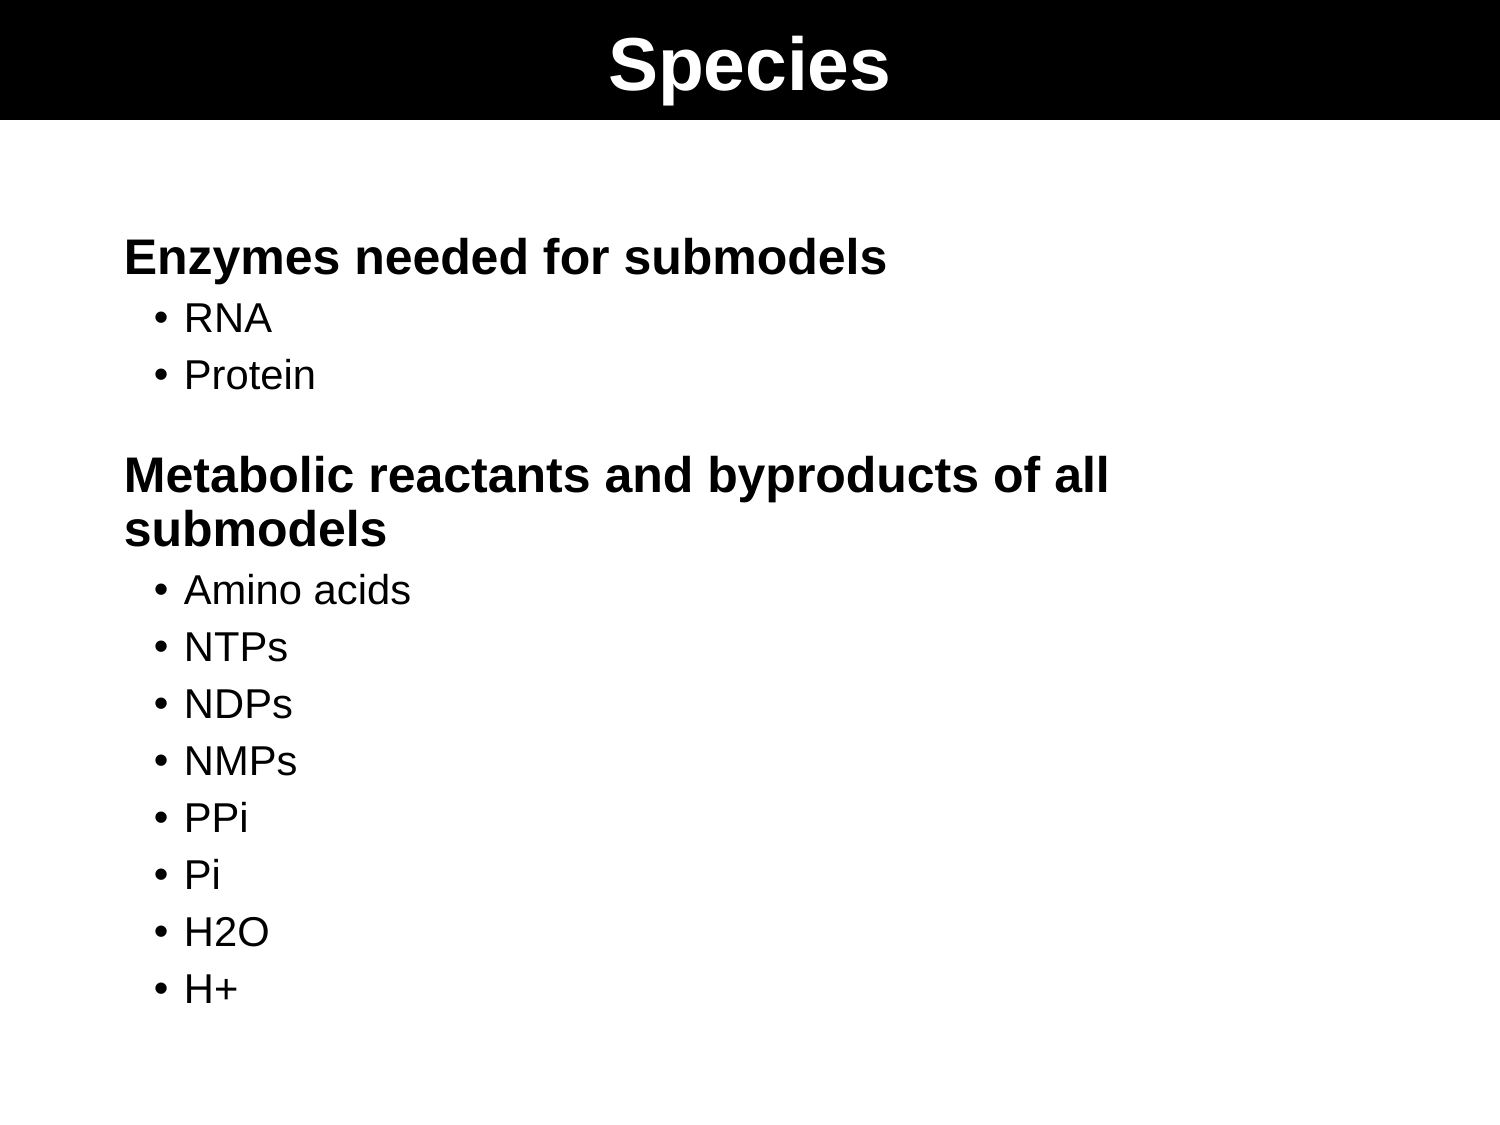

# Species
Enzymes needed for submodels
RNA
Protein
Metabolic reactants and byproducts of all submodels
Amino acids
NTPs
NDPs
NMPs
PPi
Pi
H2O
H+